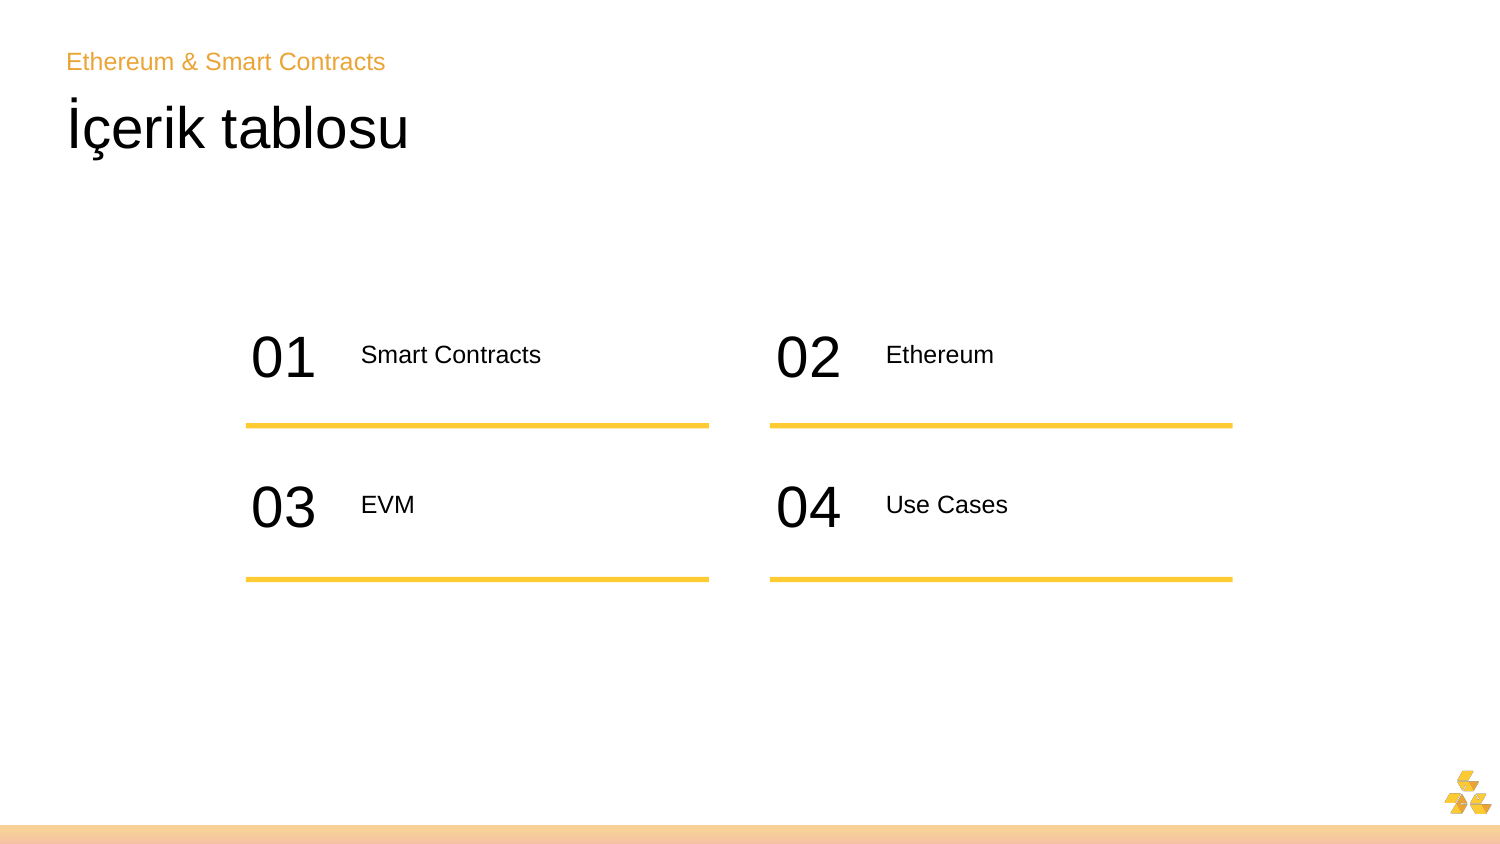

Ethereum & Smart Contracts
İçerik tablosu
01
02
Smart Contracts
Ethereum

03
04
EVM
Use Cases